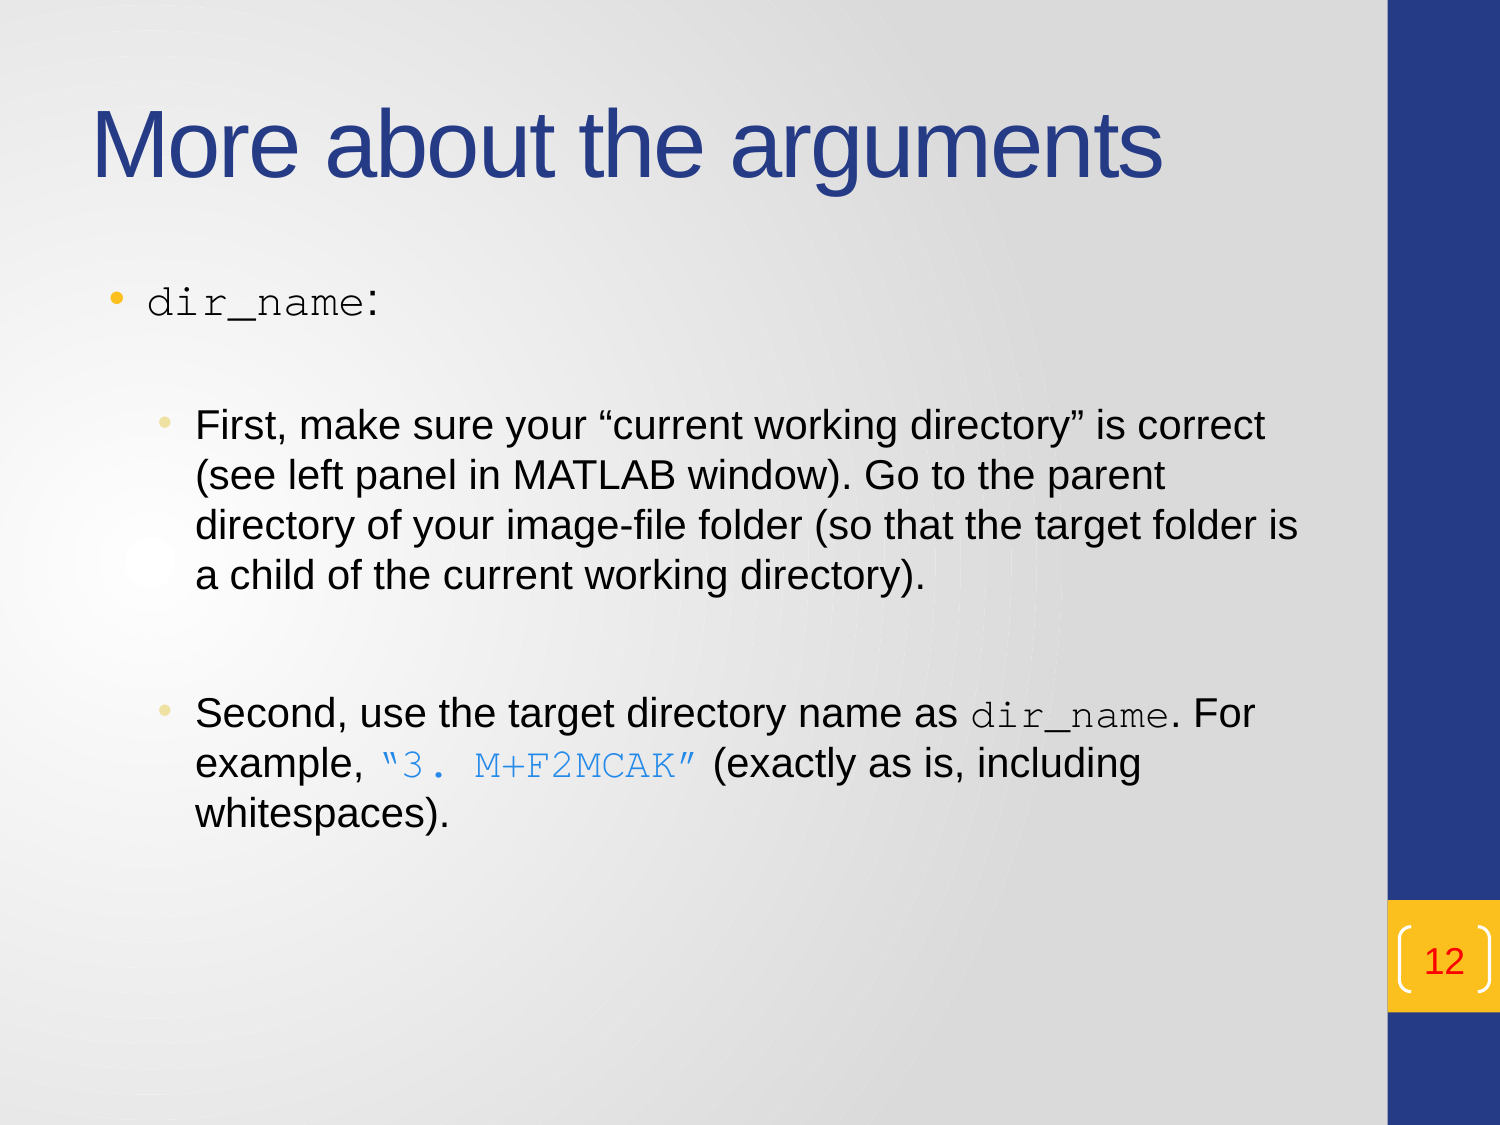

# More about the arguments
dir_name:

First, make sure your “current working directory” is correct (see left panel in MATLAB window). Go to the parent directory of your image-file folder (so that the target folder is a child of the current working directory).

Second, use the target directory name as dir_name. For example, “3. M+F2MCAK” (exactly as is, including whitespaces).

12